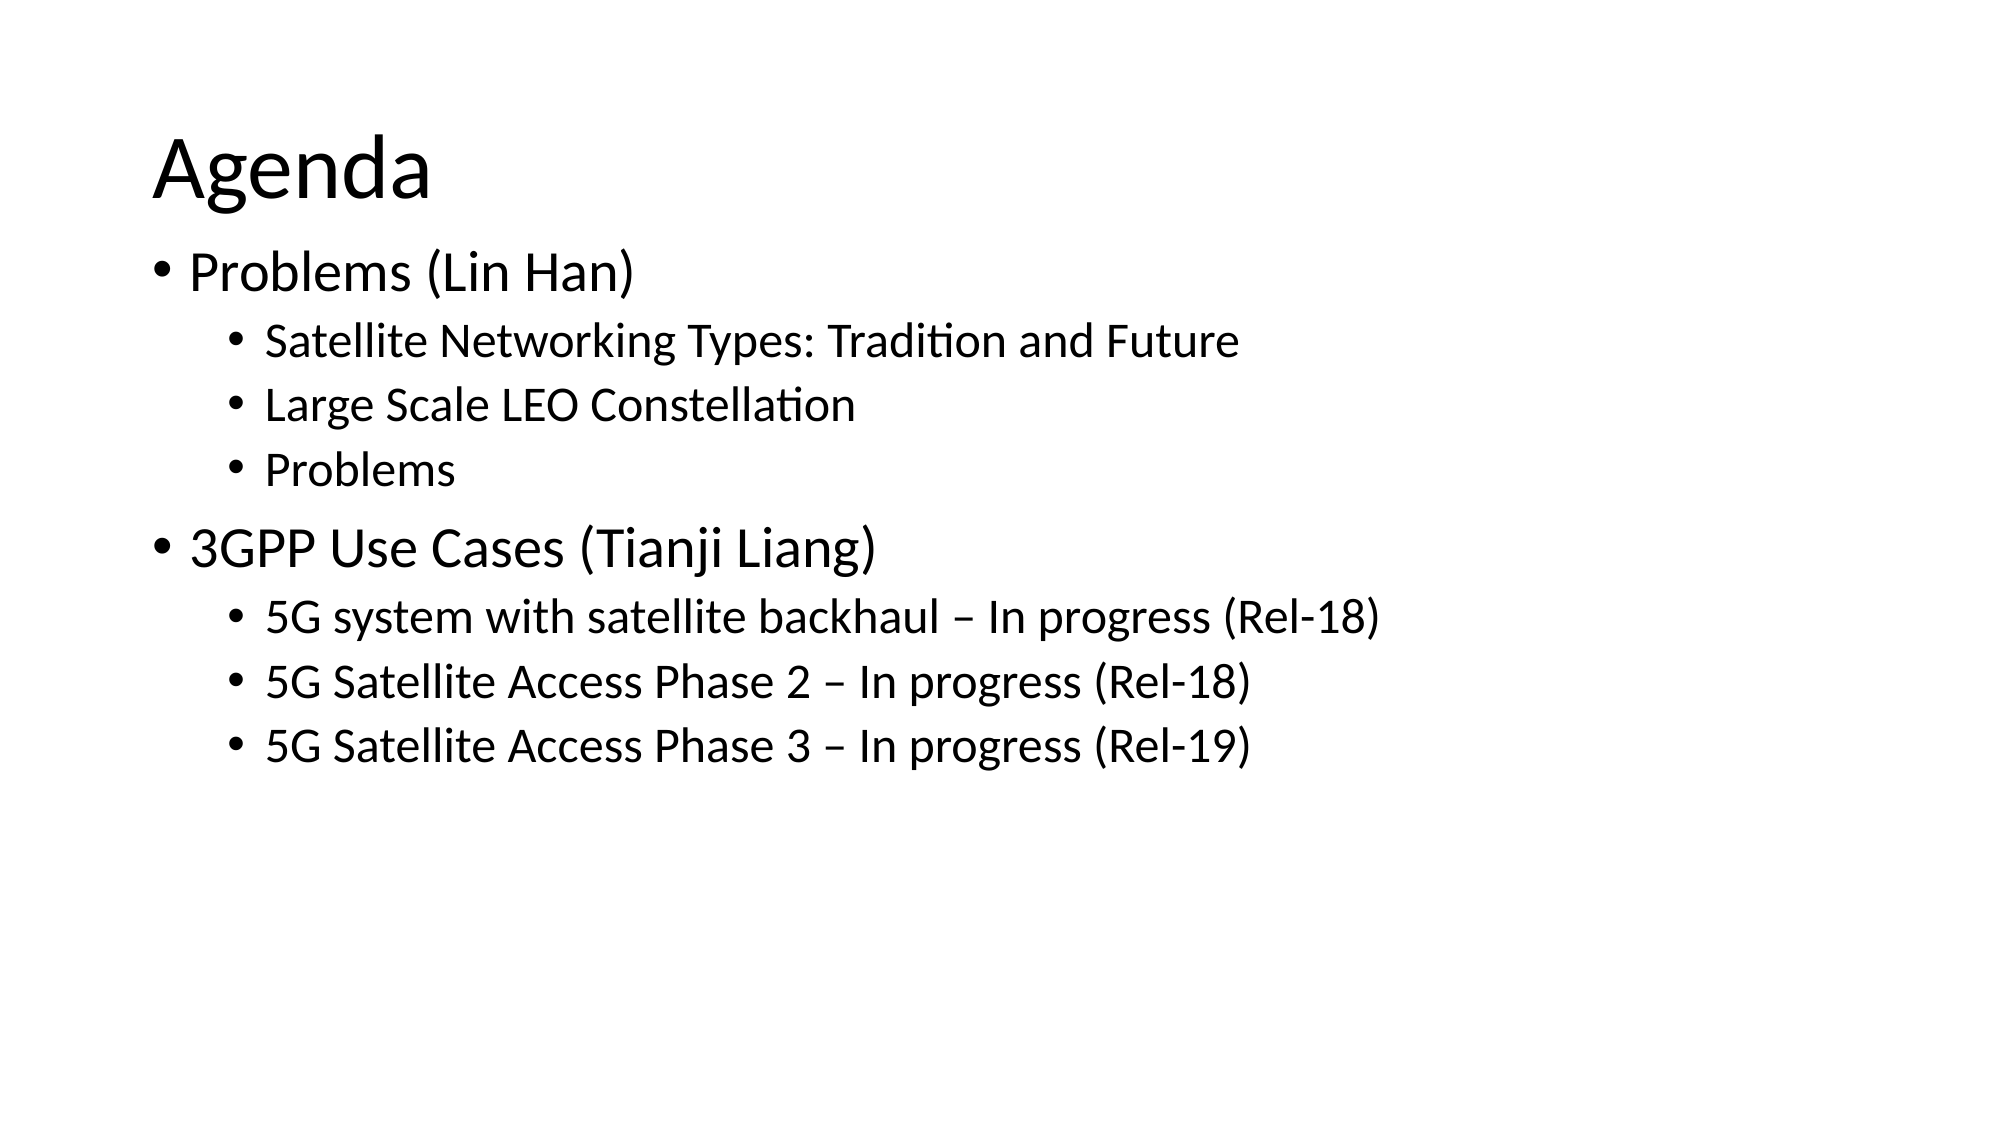

# Agenda
Problems (Lin Han)
Satellite Networking Types: Tradition and Future
Large Scale LEO Constellation
Problems
3GPP Use Cases (Tianji Liang)
5G system with satellite backhaul – In progress (Rel-18)
5G Satellite Access Phase 2 – In progress (Rel-18)
5G Satellite Access Phase 3 – In progress (Rel-19)